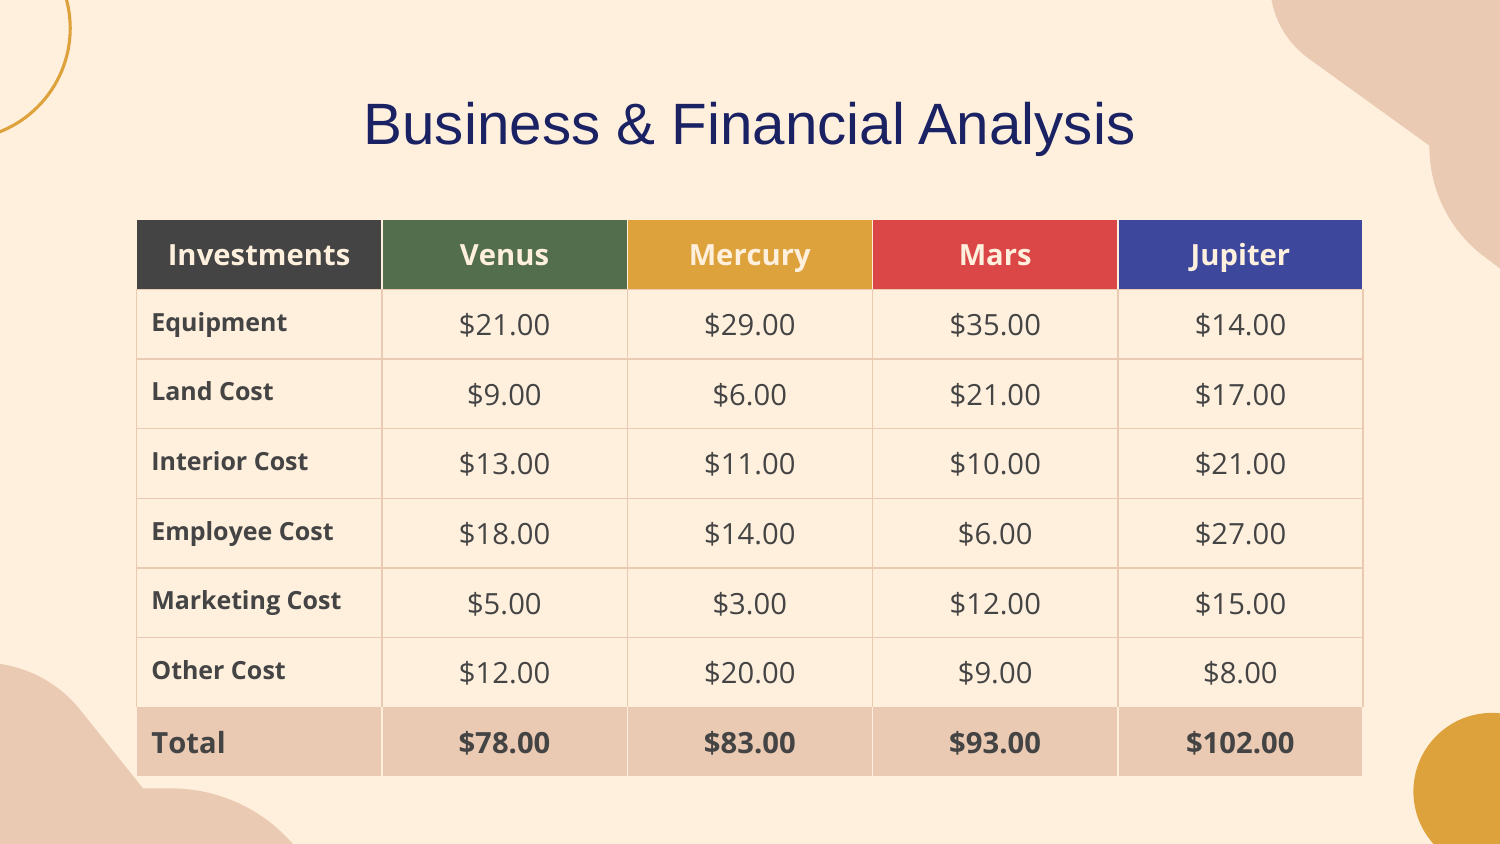

# Business & Financial Analysis
| Investments | Venus | Mercury | Mars | Jupiter |
| --- | --- | --- | --- | --- |
| Equipment | $21.00 | $29.00 | $35.00 | $14.00 |
| Land Cost | $9.00 | $6.00 | $21.00 | $17.00 |
| Interior Cost | $13.00 | $11.00 | $10.00 | $21.00 |
| Employee Cost | $18.00 | $14.00 | $6.00 | $27.00 |
| Marketing Cost | $5.00 | $3.00 | $12.00 | $15.00 |
| Other Cost | $12.00 | $20.00 | $9.00 | $8.00 |
| Total | $78.00 | $83.00 | $93.00 | $102.00 |